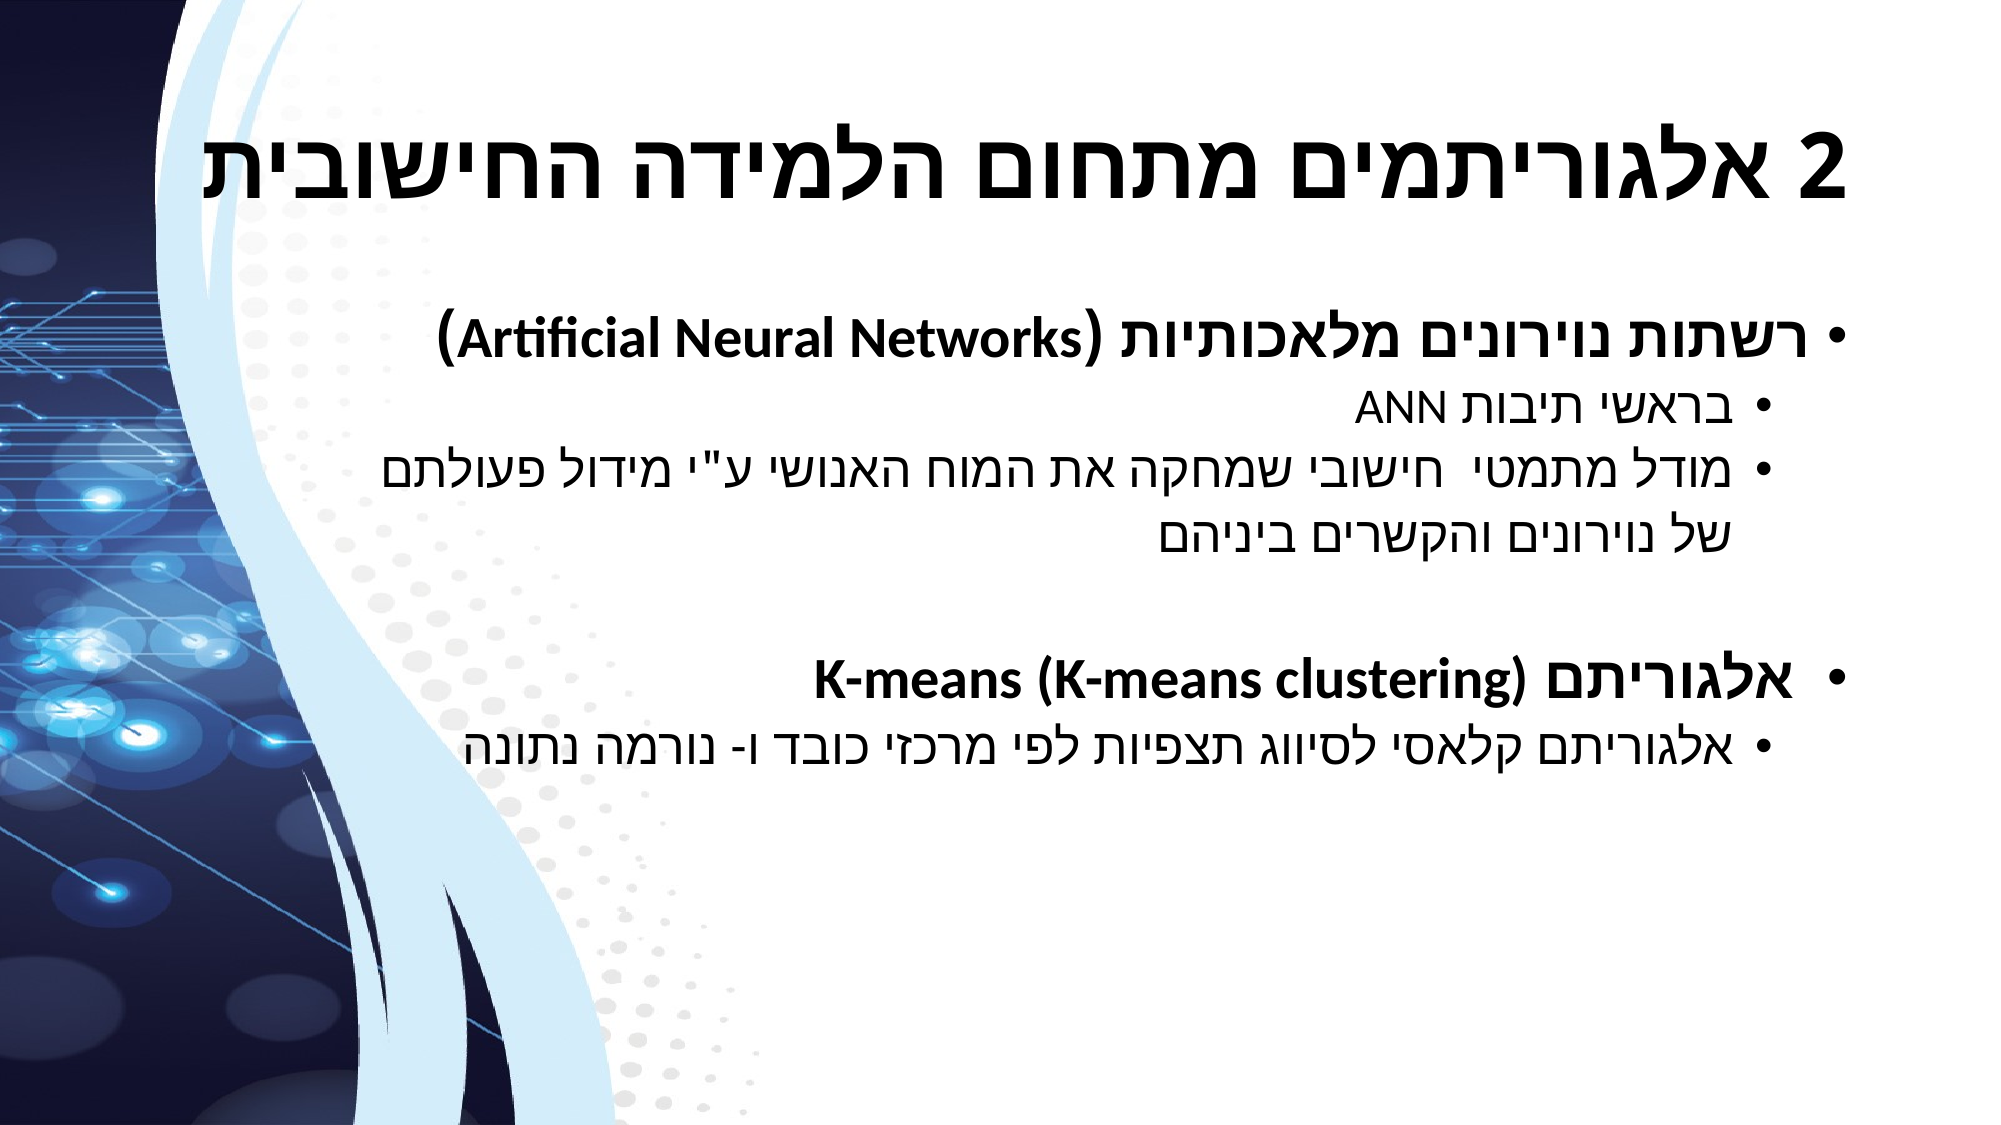

# 2 אלגוריתמים מתחום הלמידה החישובית
רשתות נוירונים מלאכותיות (Artificial Neural Networks)
בראשי תיבות ANN
מודל מתמטי  חישובי שמחקה את המוח האנושי ע"י מידול פעולתם
   של נוירונים והקשרים ביניהם

 אלגוריתם K-means (K-means clustering)
אלגוריתם קלאסי לסיווג תצפיות לפי מרכזי כובד ו- נורמה נתונה